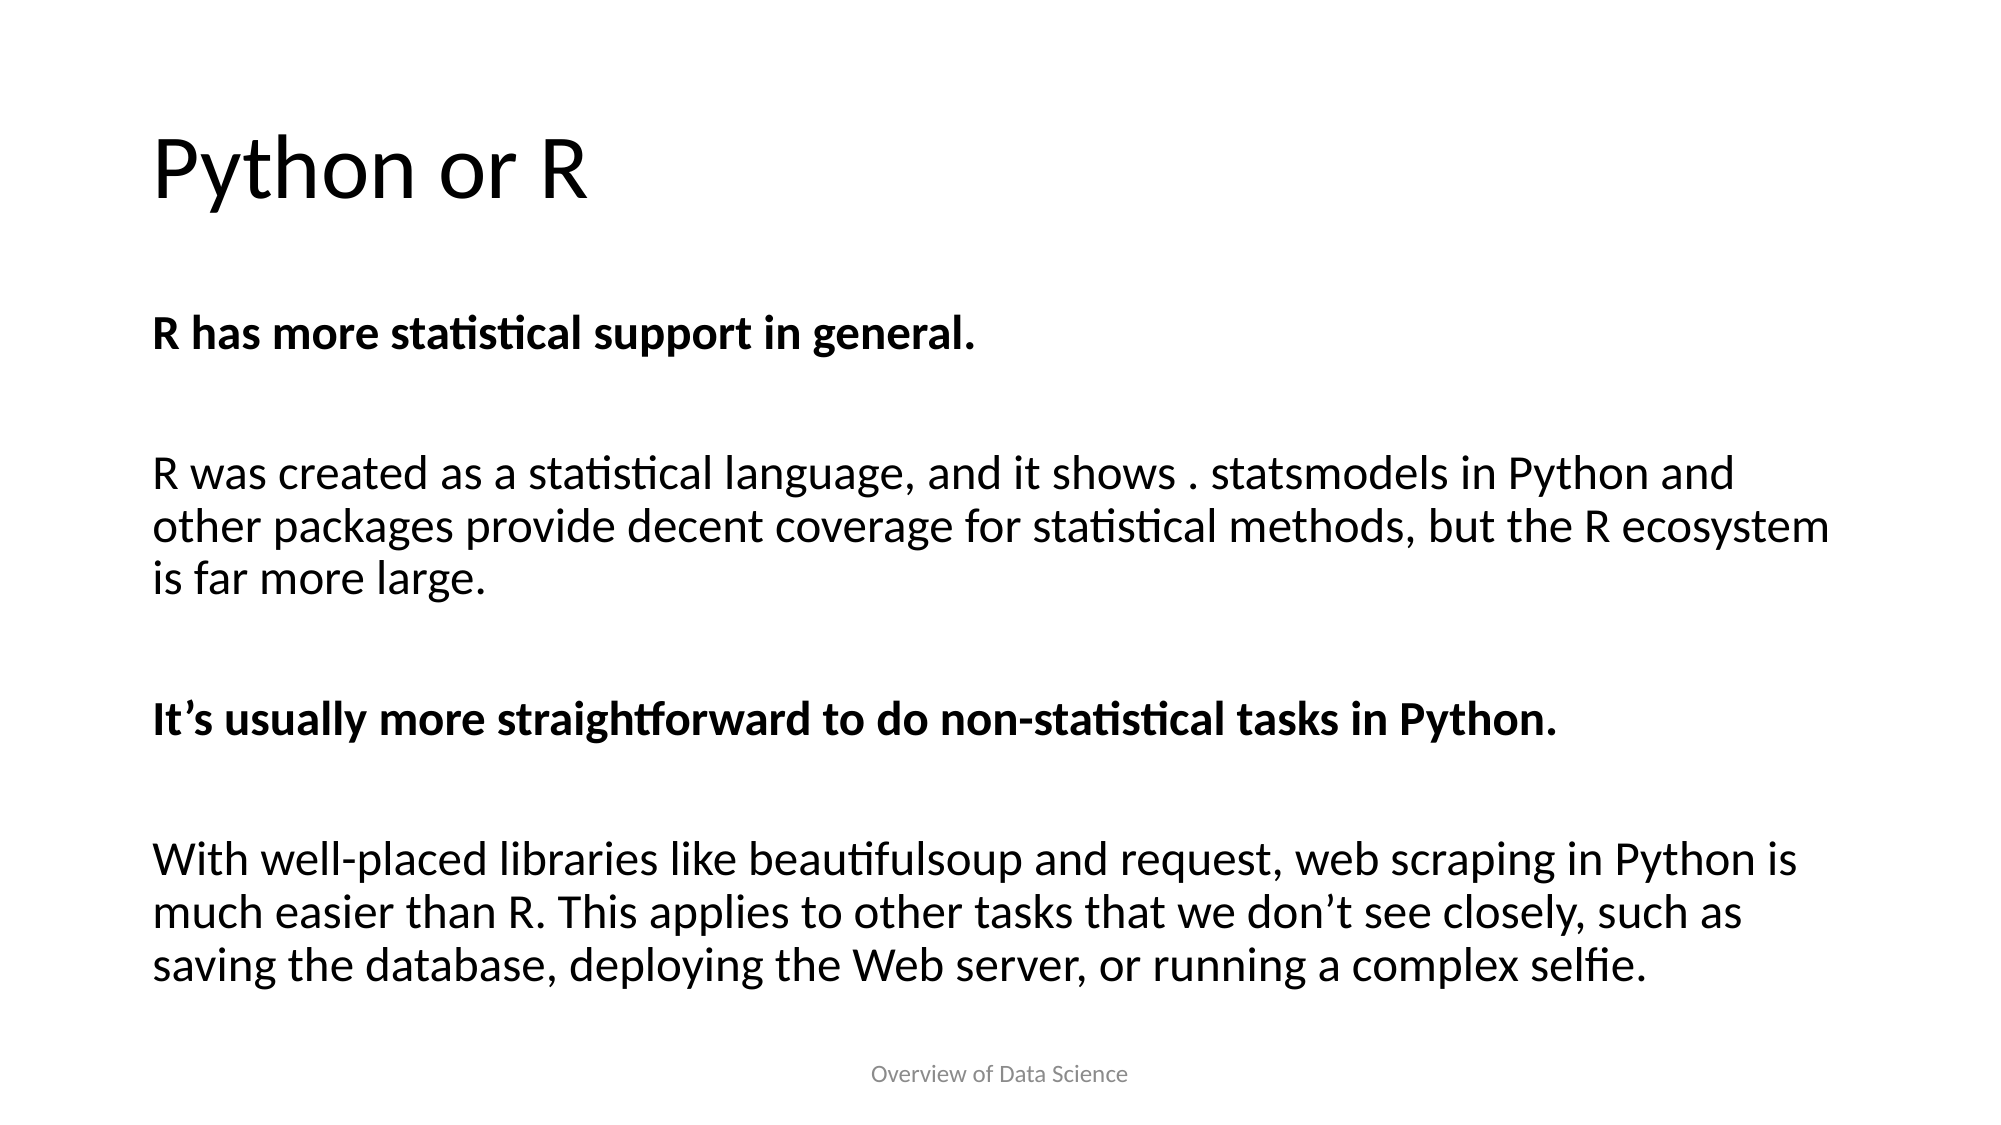

# Python or R
R has more statistical support in general.

R was created as a statistical language, and it shows . statsmodels in Python and other packages provide decent coverage for statistical methods, but the R ecosystem is far more large.

It’s usually more straightforward to do non-statistical tasks in Python.

With well-placed libraries like beautifulsoup and request, web scraping in Python is much easier than R. This applies to other tasks that we don’t see closely, such as saving the database, deploying the Web server, or running a complex selfie.
Overview of Data Science